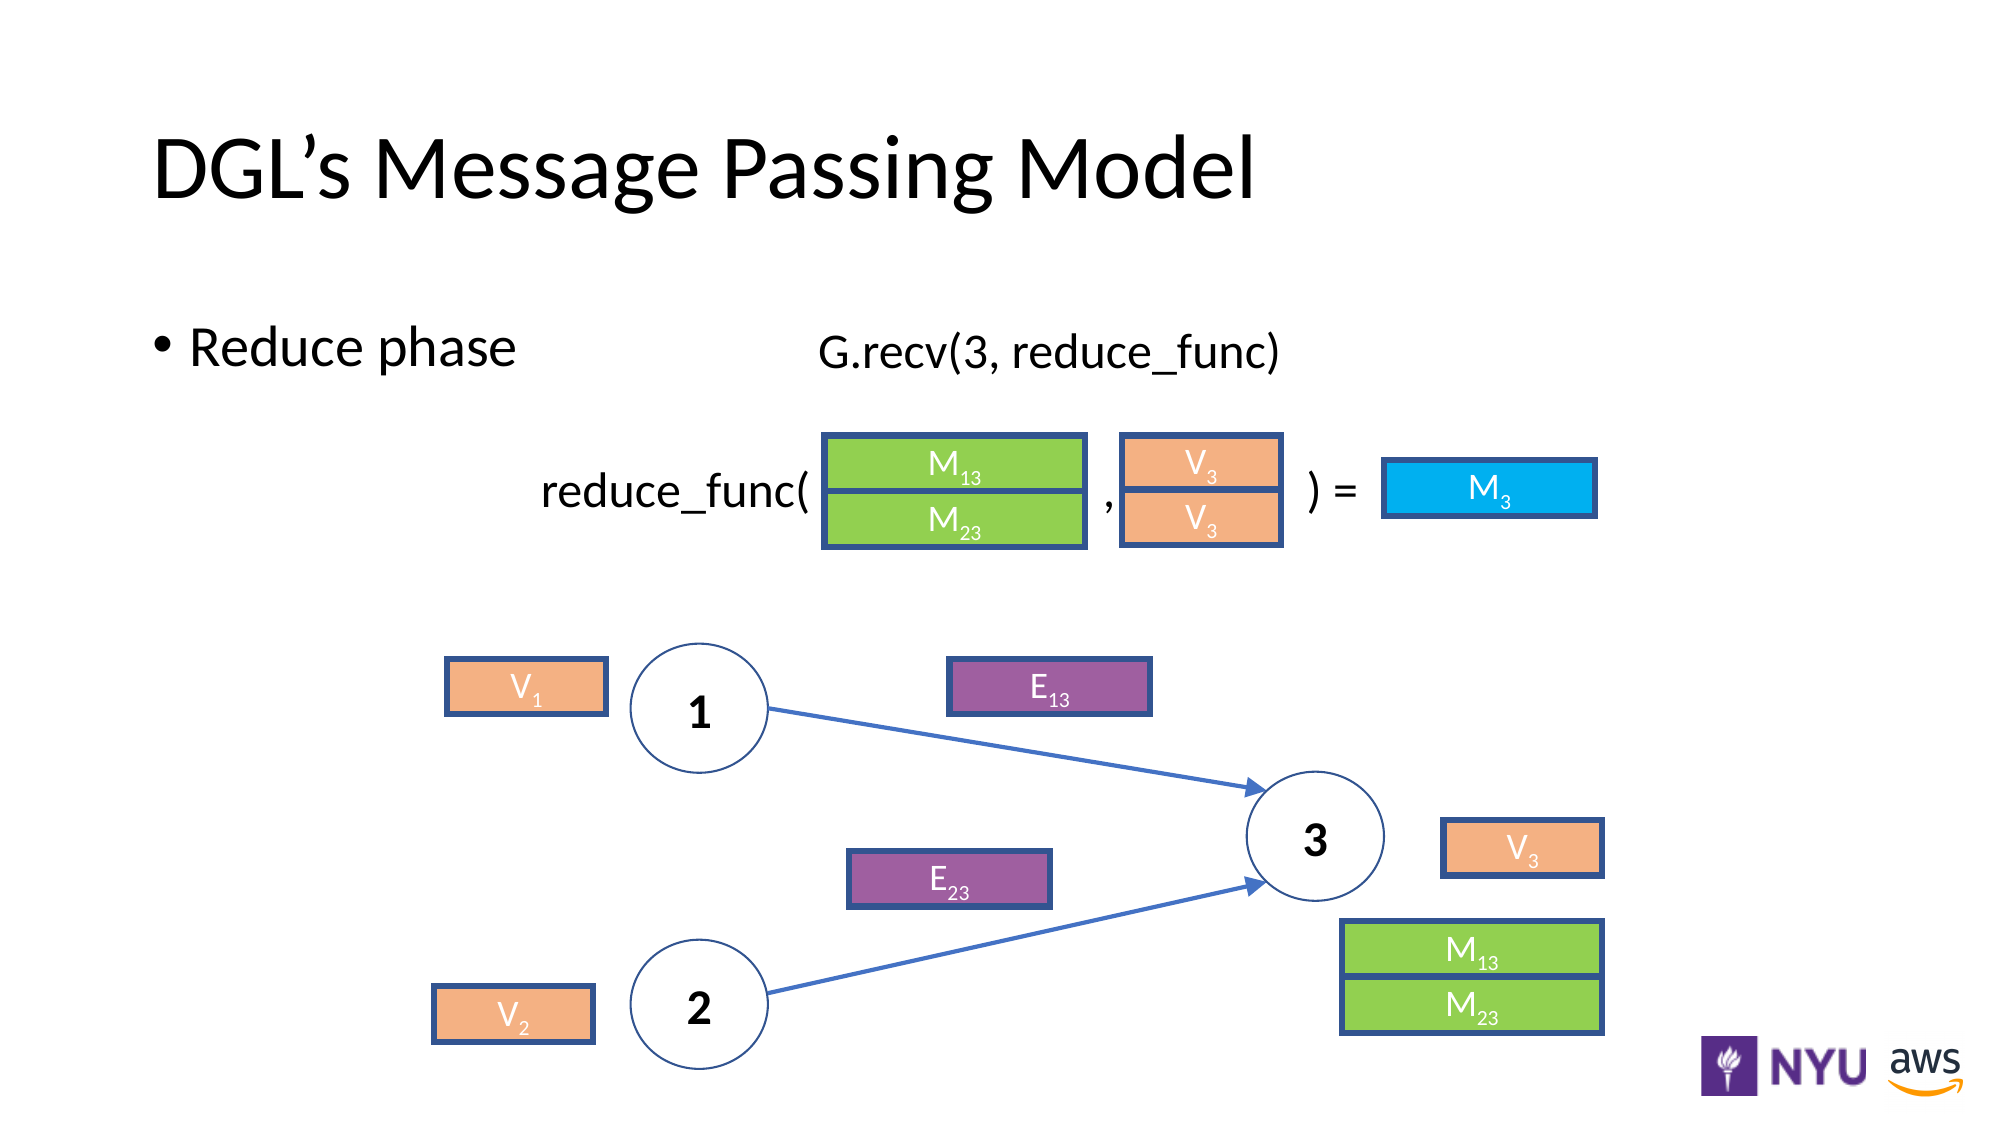

# DGL’s Message Passing Model
Reduce phase
G.recv(3, reduce_func)
M13
V3
reduce_func(                          ,                 ) =
M3
V3
M23
1
V1
E13
3
V3
E23
M13
2
M23
V2